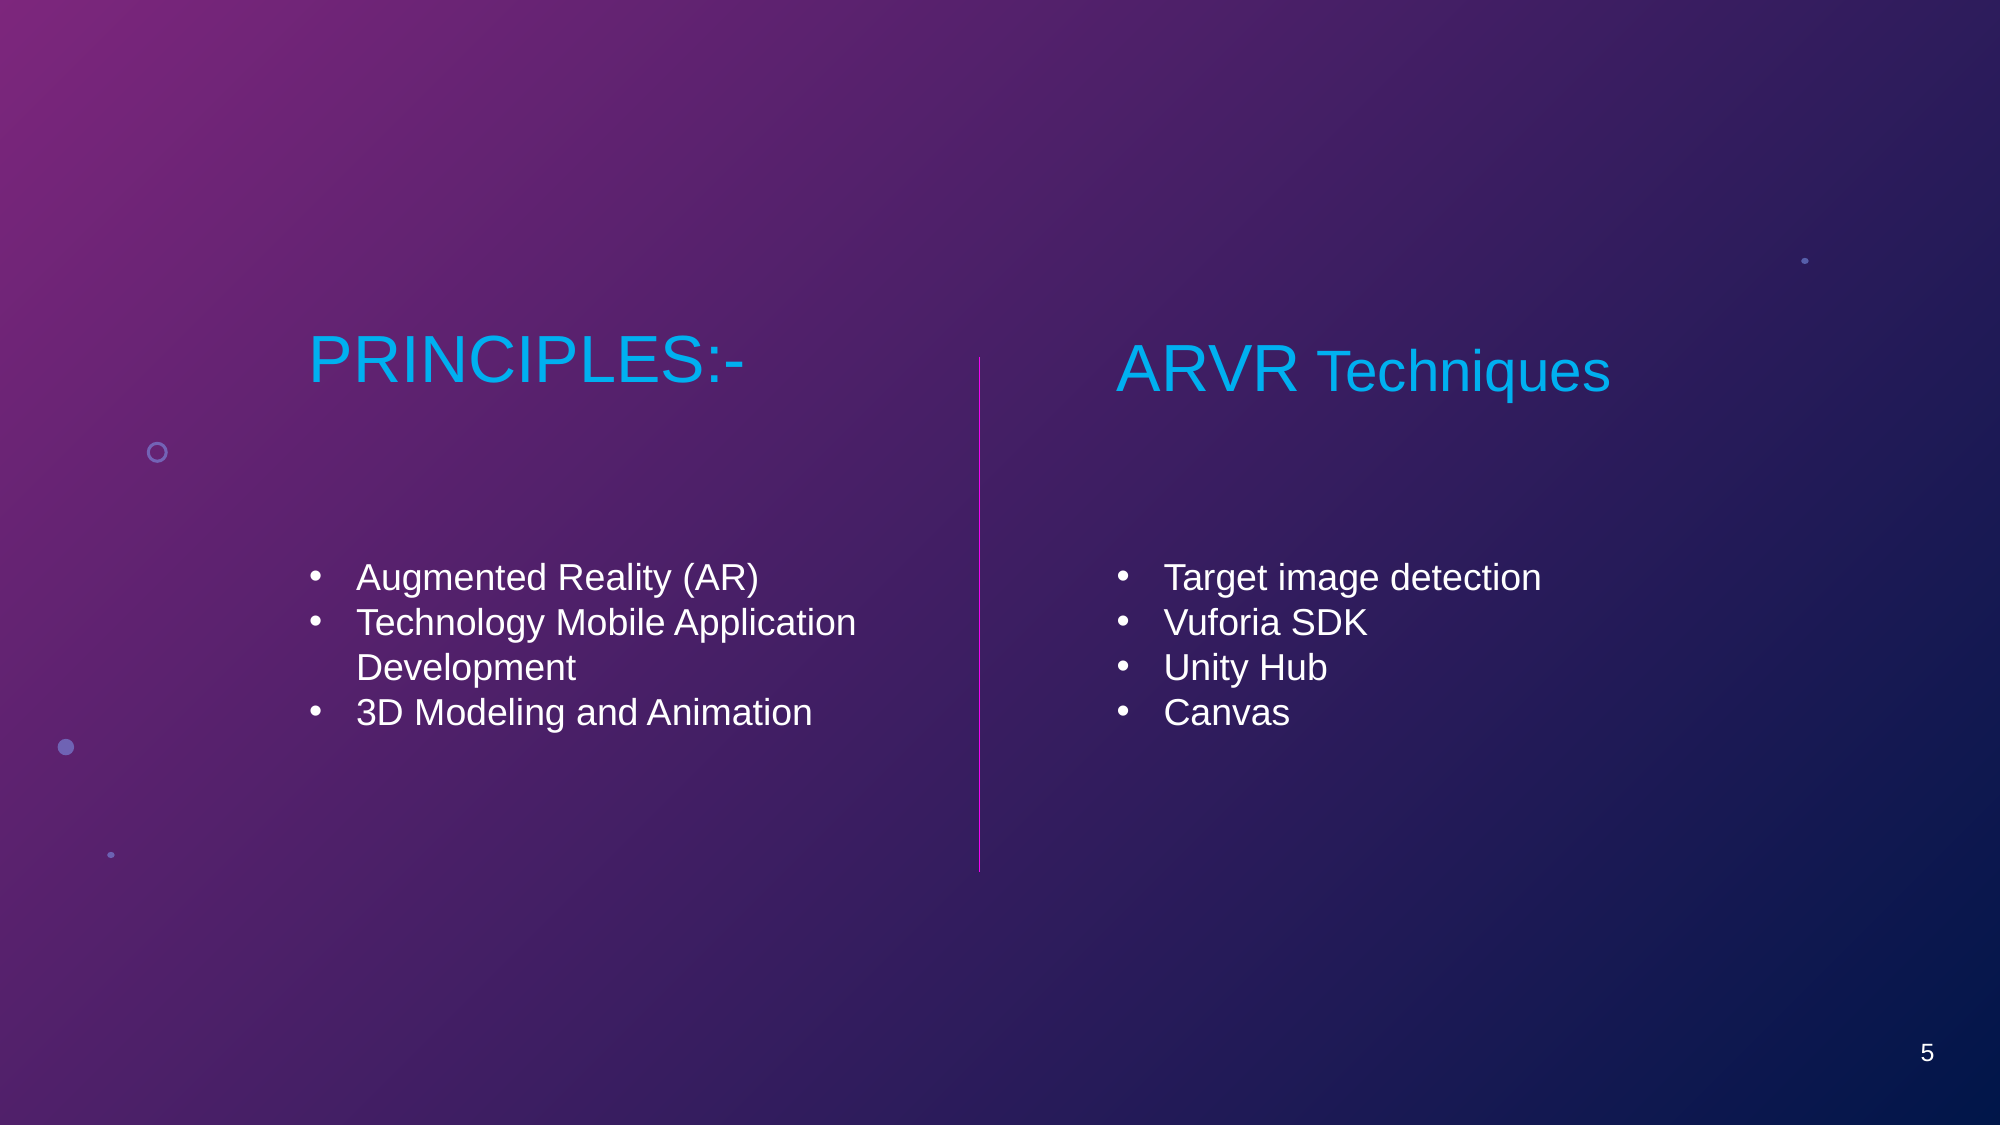

PRINCIPLES:-
ARVR Techniques

Target image detection
Vuforia SDK
Unity Hub
Canvas

Augmented Reality (AR)
Technology Mobile Application Development
3D Modeling and Animation
5